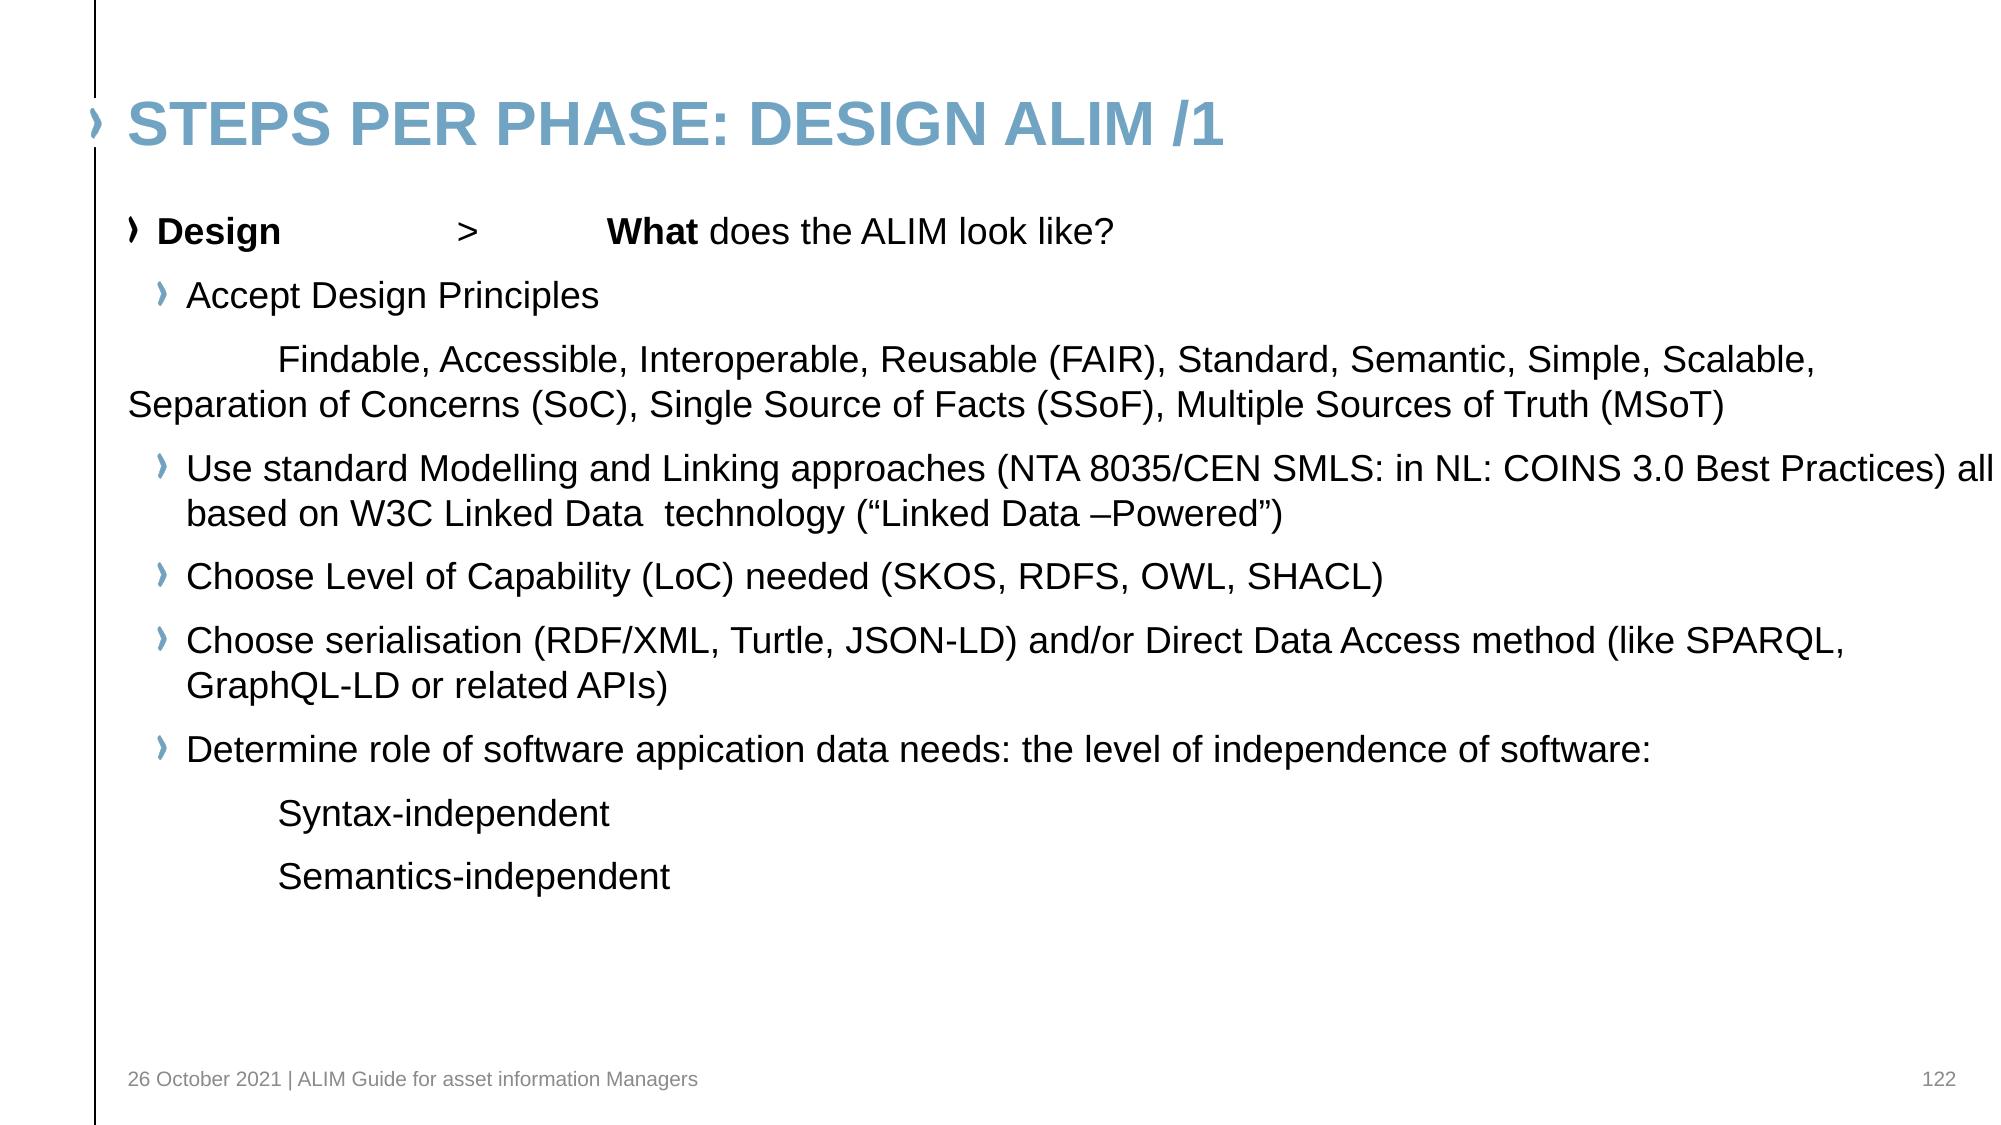

# Steps per phase: design alim /1
Design		>	What does the ALIM look like?
Accept Design Principles
	Findable, Accessible, Interoperable, Reusable (FAIR), Standard, Semantic, Simple, Scalable, Separation of Concerns (SoC), Single Source of Facts (SSoF), Multiple Sources of Truth (MSoT)
Use standard Modelling and Linking approaches (NTA 8035/CEN SMLS: in NL: COINS 3.0 Best Practices) all based on W3C Linked Data  technology (“Linked Data –Powered”)
Choose Level of Capability (LoC) needed (SKOS, RDFS, OWL, SHACL)
Choose serialisation (RDF/XML, Turtle, JSON-LD) and/or Direct Data Access method (like SPARQL, GraphQL-LD or related APIs)
Determine role of software appication data needs: the level of independence of software:
	Syntax-independent
	Semantics-independent

26 October 2021 | ALIM Guide for asset information Managers

122